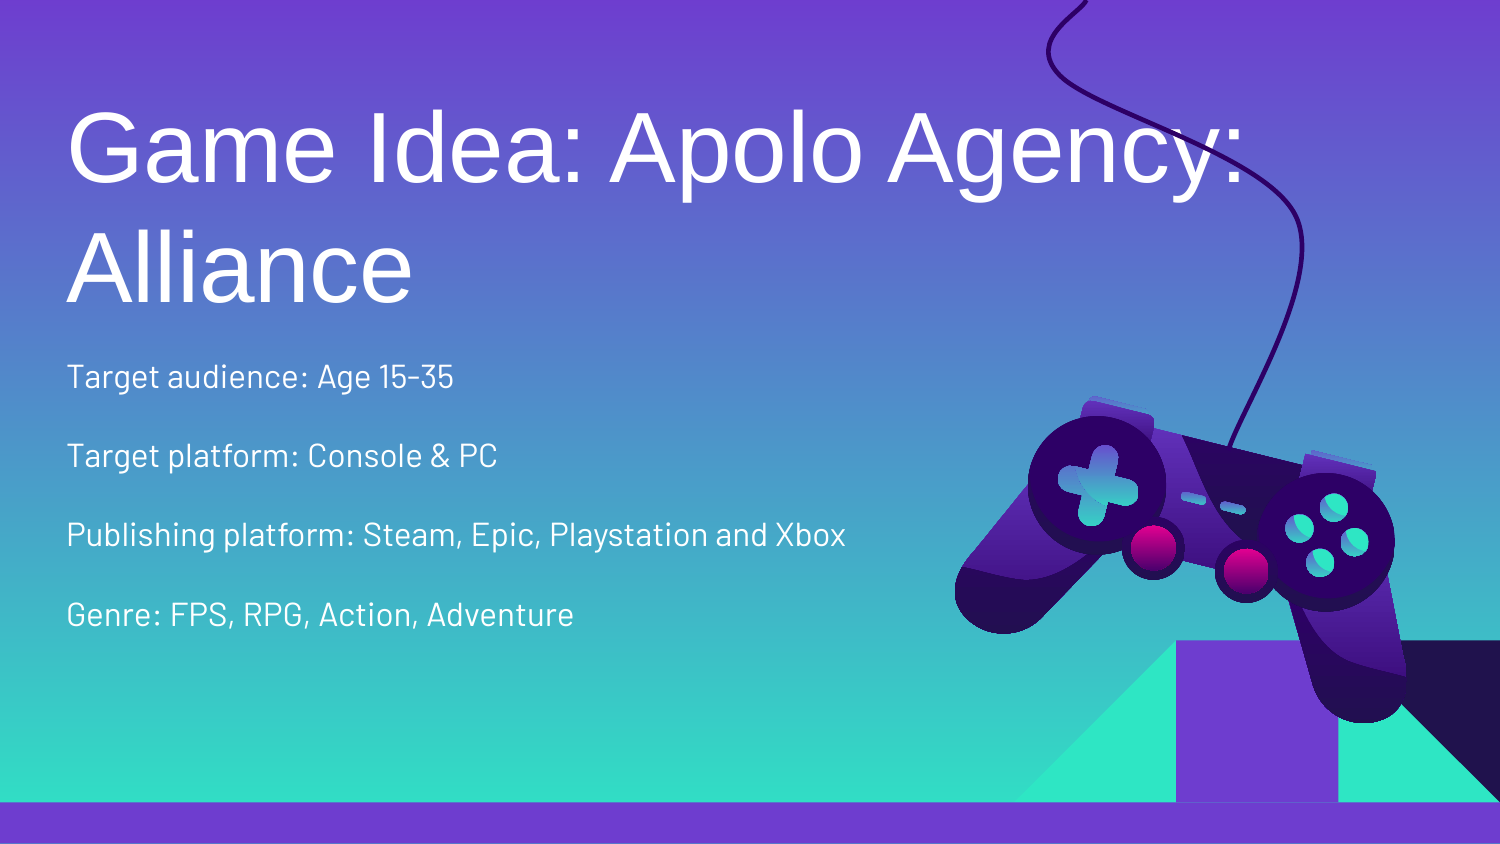

# Game Idea: Apolo Agency: Alliance
Target audience: Age 15-35
Target platform: Console & PC
Publishing platform: Steam, Epic, Playstation and Xbox
Genre: FPS, RPG, Action, Adventure